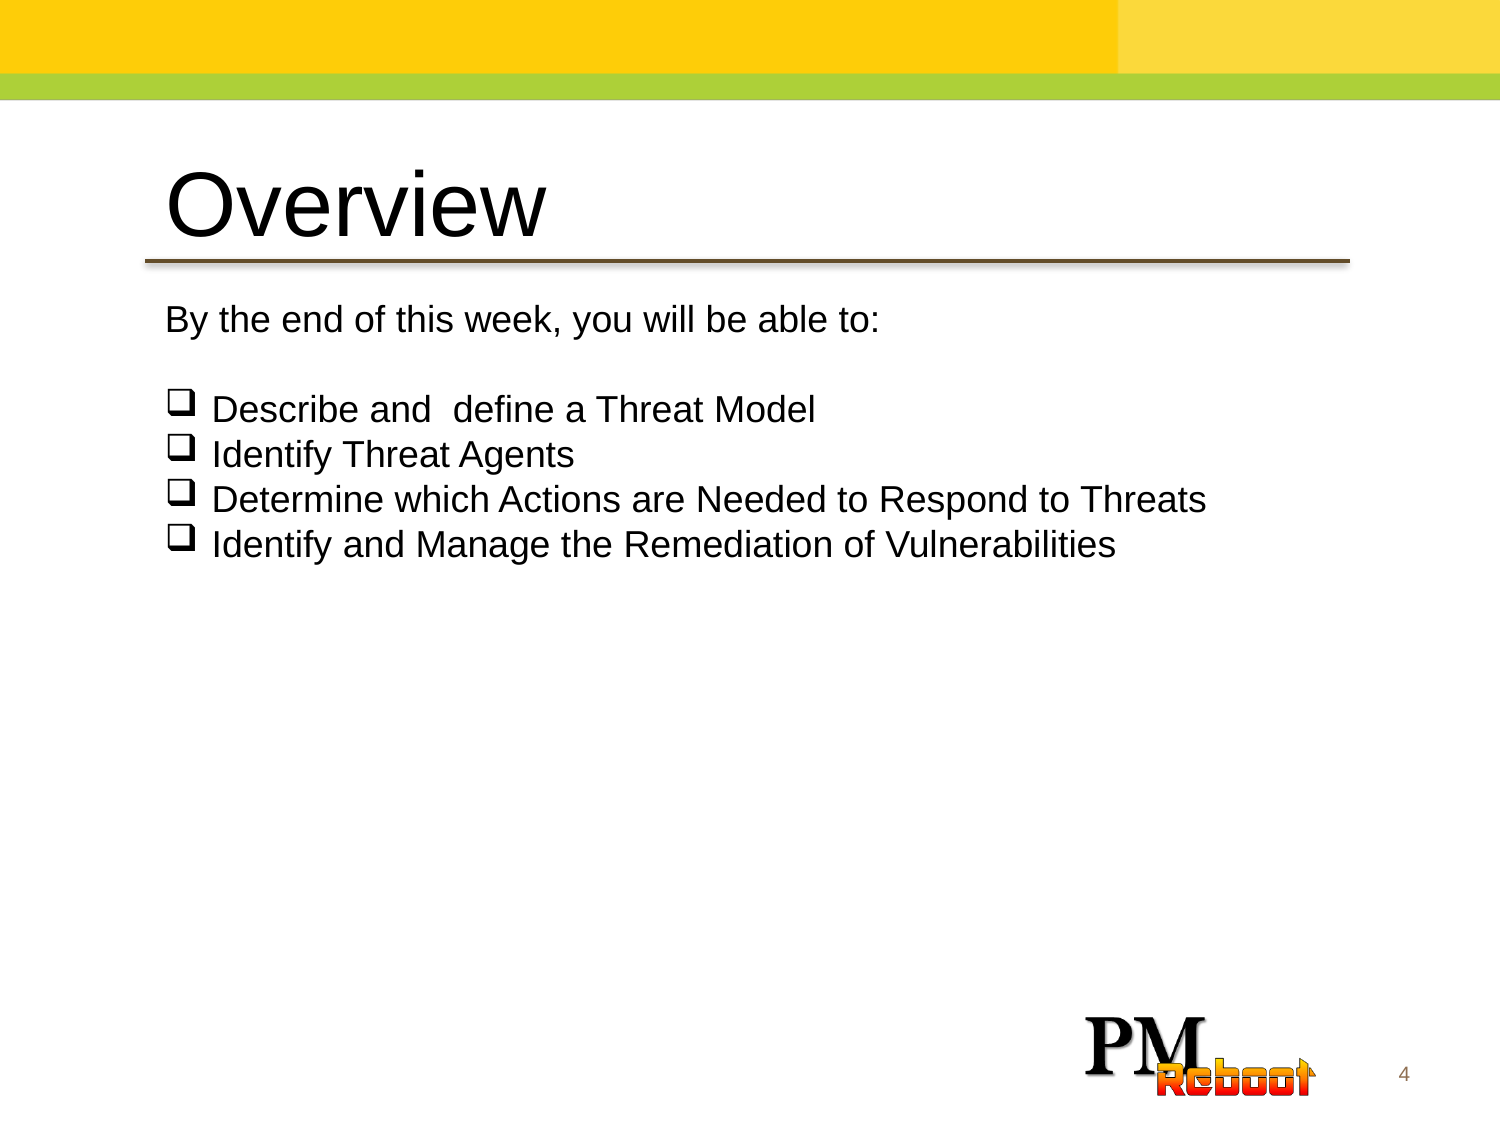

Overview
By the end of this week, you will be able to:

Describe and  define a Threat Model
Identify Threat Agents
Determine which Actions are Needed to Respond to Threats
Identify and Manage the Remediation of Vulnerabilities
4